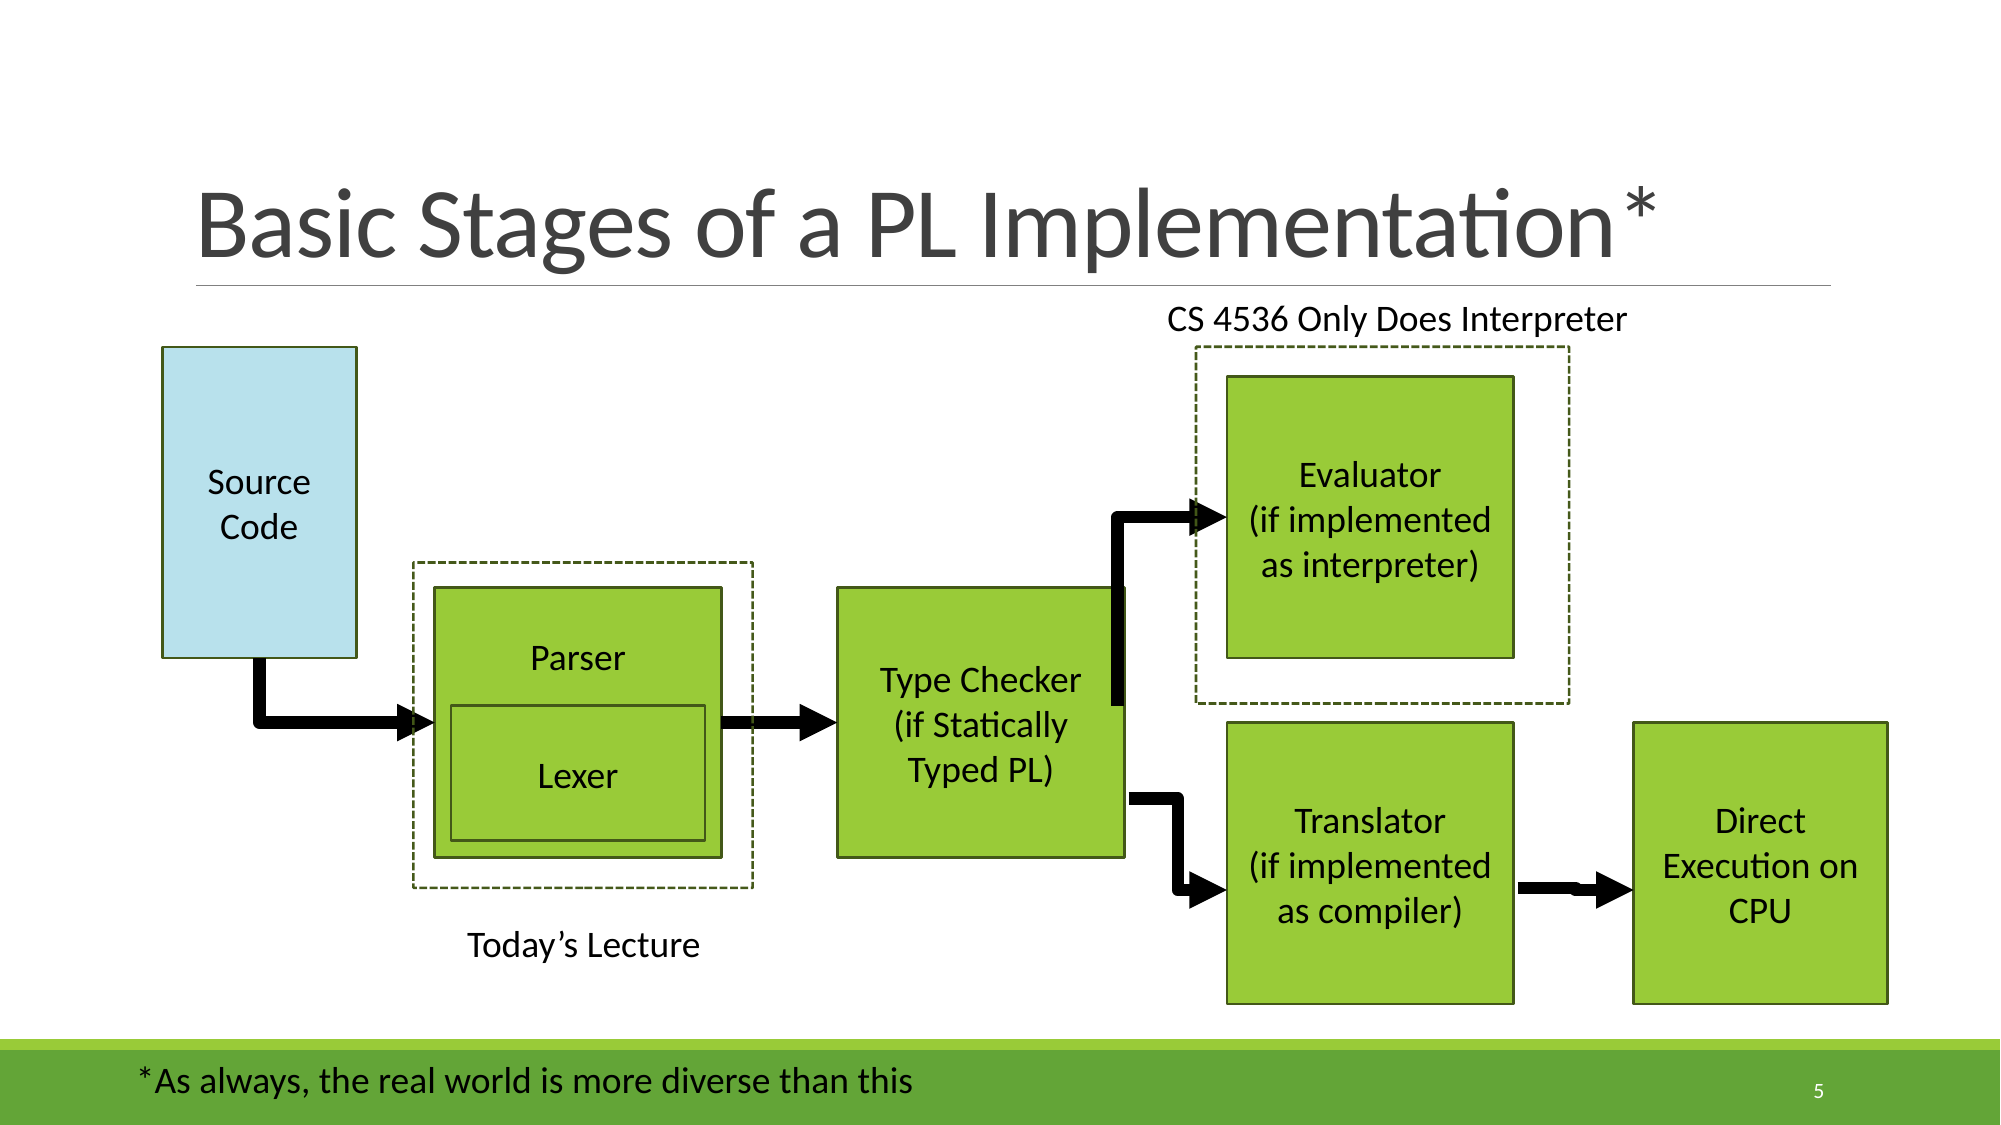

# Basic Stages of a PL Implementation*
CS 4536 Only Does Interpreter
Source
Code

Evaluator
(if implemented as interpreter)

Parser
Type Checker
(if Statically Typed PL)
Lexer
Translator
(if implemented as compiler)
Direct Execution on CPU
Today’s Lecture
*As always, the real world is more diverse than this
5